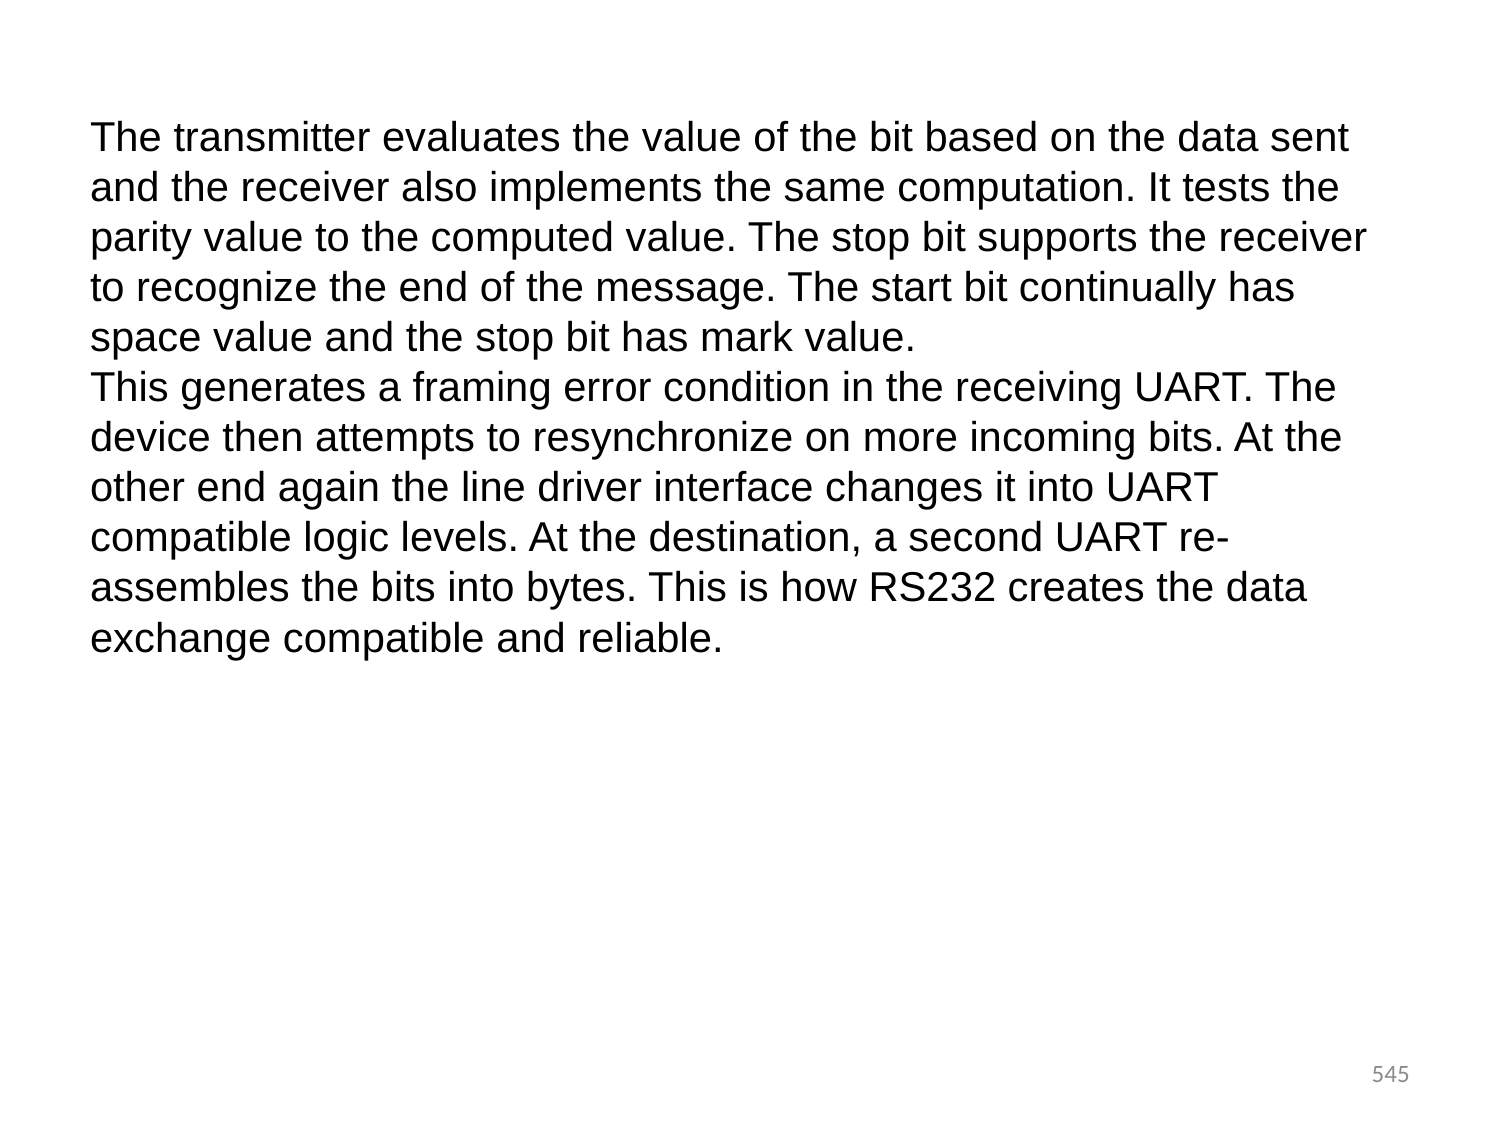

# The transmitter evaluates the value of the bit based on the data sent and the receiver also implements the same computation. It tests the parity value to the computed value. The stop bit supports the receiver to recognize the end of the message. The start bit continually has space value and the stop bit has mark value. This generates a framing error condition in the receiving UART. The device then attempts to resynchronize on more incoming bits. At the other end again the line driver interface changes it into UART compatible logic levels. At the destination, a second UART re-assembles the bits into bytes. This is how RS232 creates the data exchange compatible and reliable.
545